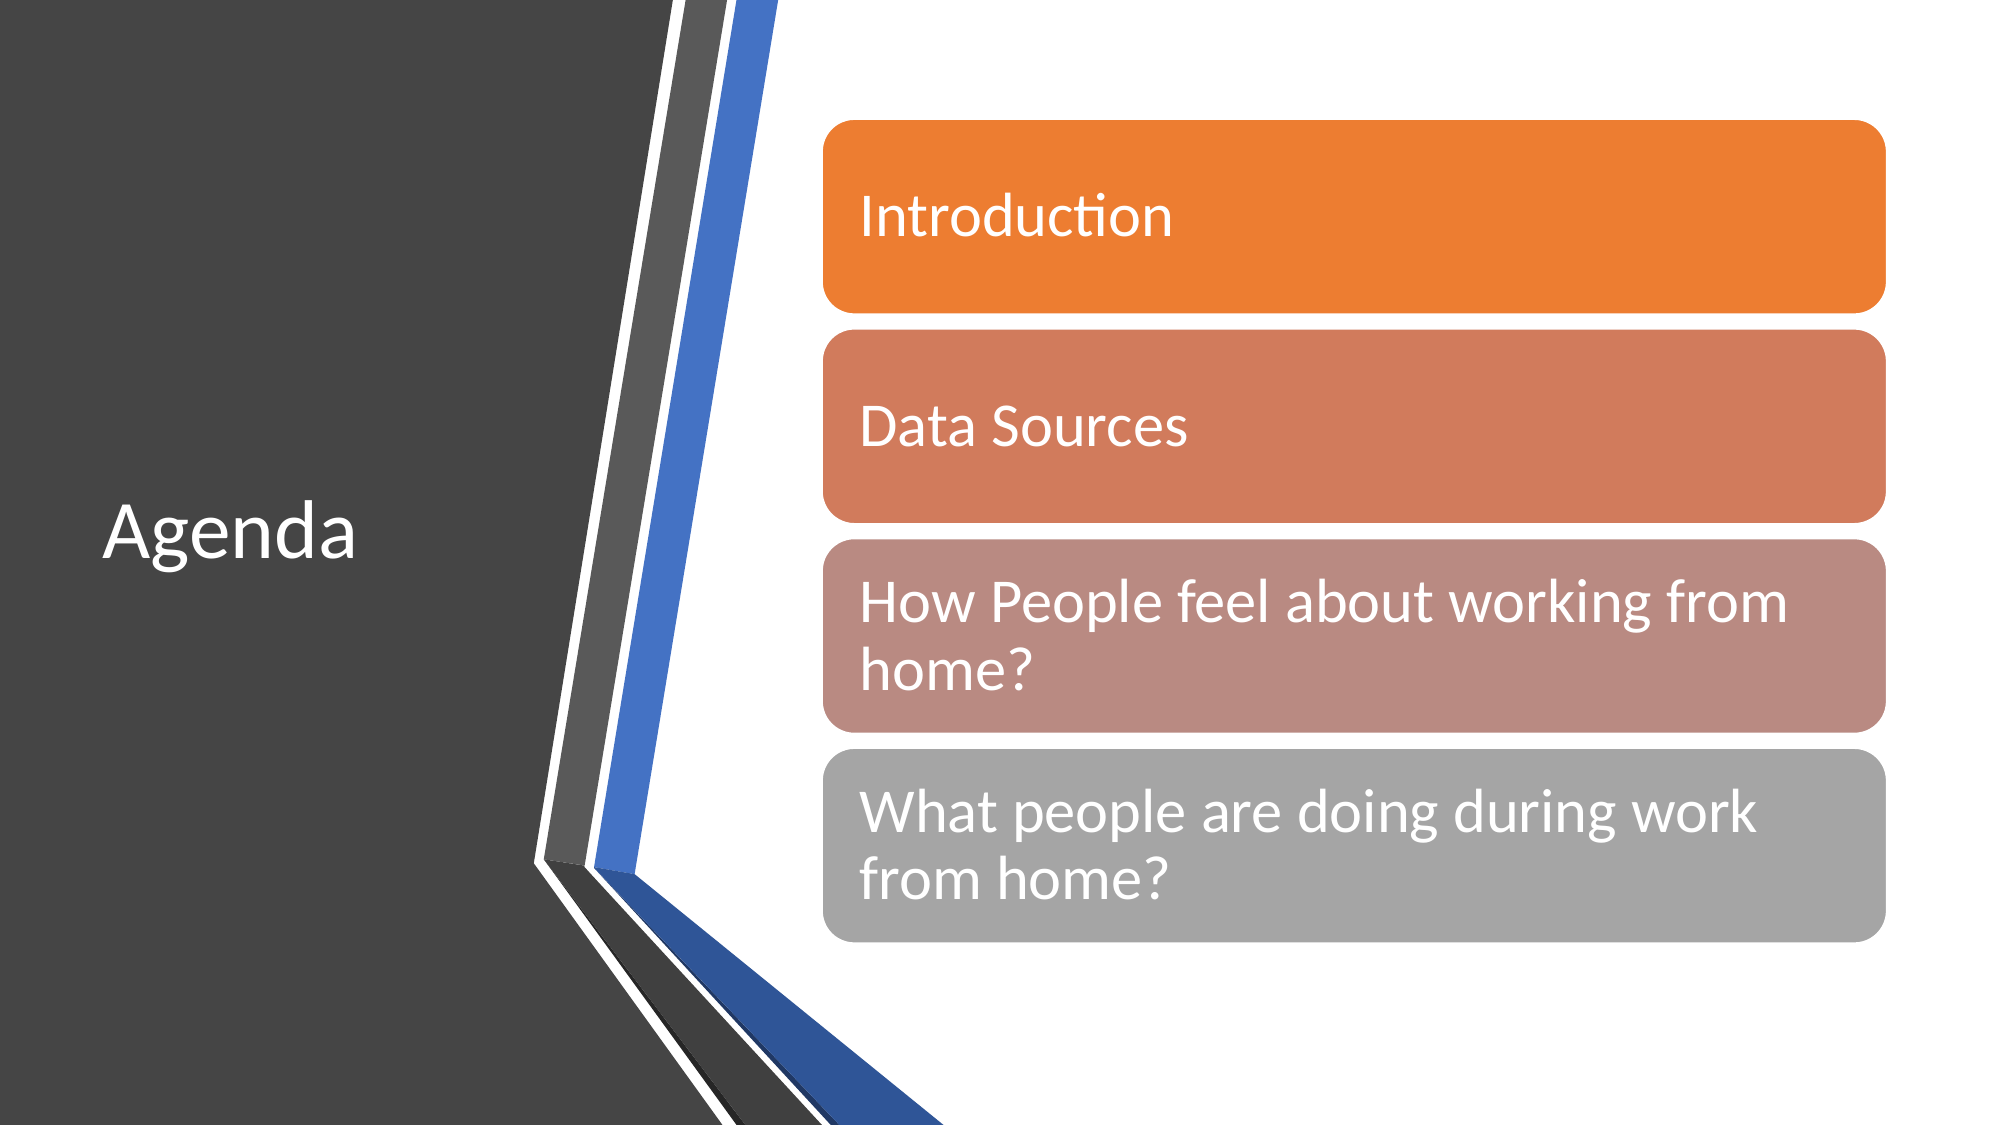

# Agenda
Introduction
Data Sources
How People feel about working from home?
What people are doing during work from home?